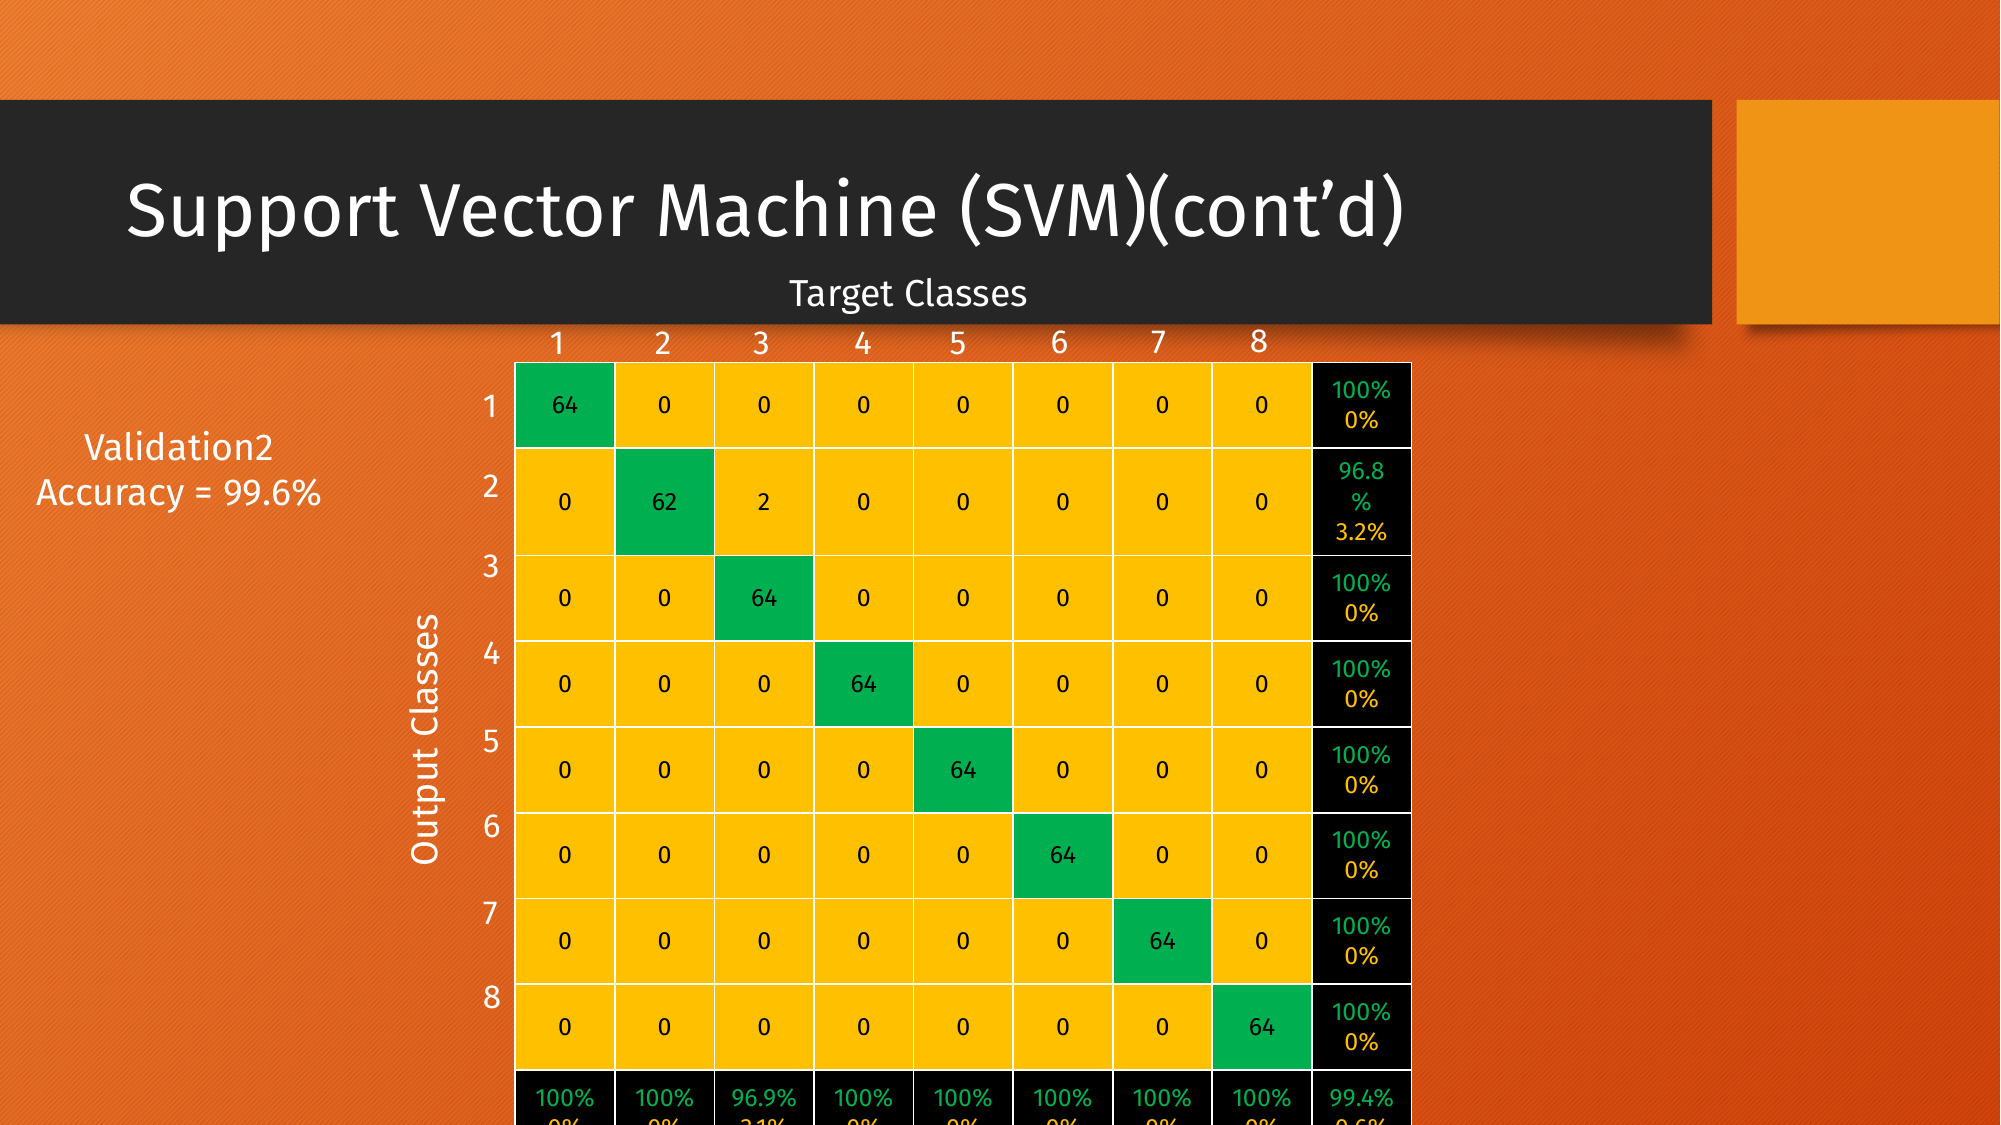

# Support Vector Machine (SVM)(cont’d)
Target Classes
8
6
7
5
1
2
3
4
| 64 | 0 | 0 | 0 | 0 | 0 | 0 | 0 | 100% 0% |
| --- | --- | --- | --- | --- | --- | --- | --- | --- |
| 0 | 62 | 2 | 0 | 0 | 0 | 0 | 0 | 96.8% 3.2% |
| 0 | 0 | 64 | 0 | 0 | 0 | 0 | 0 | 100% 0% |
| 0 | 0 | 0 | 64 | 0 | 0 | 0 | 0 | 100% 0% |
| 0 | 0 | 0 | 0 | 64 | 0 | 0 | 0 | 100% 0% |
| 0 | 0 | 0 | 0 | 0 | 64 | 0 | 0 | 100% 0% |
| 0 | 0 | 0 | 0 | 0 | 0 | 64 | 0 | 100% 0% |
| 0 | 0 | 0 | 0 | 0 | 0 | 0 | 64 | 100% 0% |
| 100% 0% | 100% 0% | 96.9% 3.1% | 100% 0% | 100% 0% | 100% 0% | 100% 0% | 100% 0% | 99.4% 0.6% |
1
Output Classes
2
3
4
5
6
7
8
Validation2
Accuracy = 99.6%